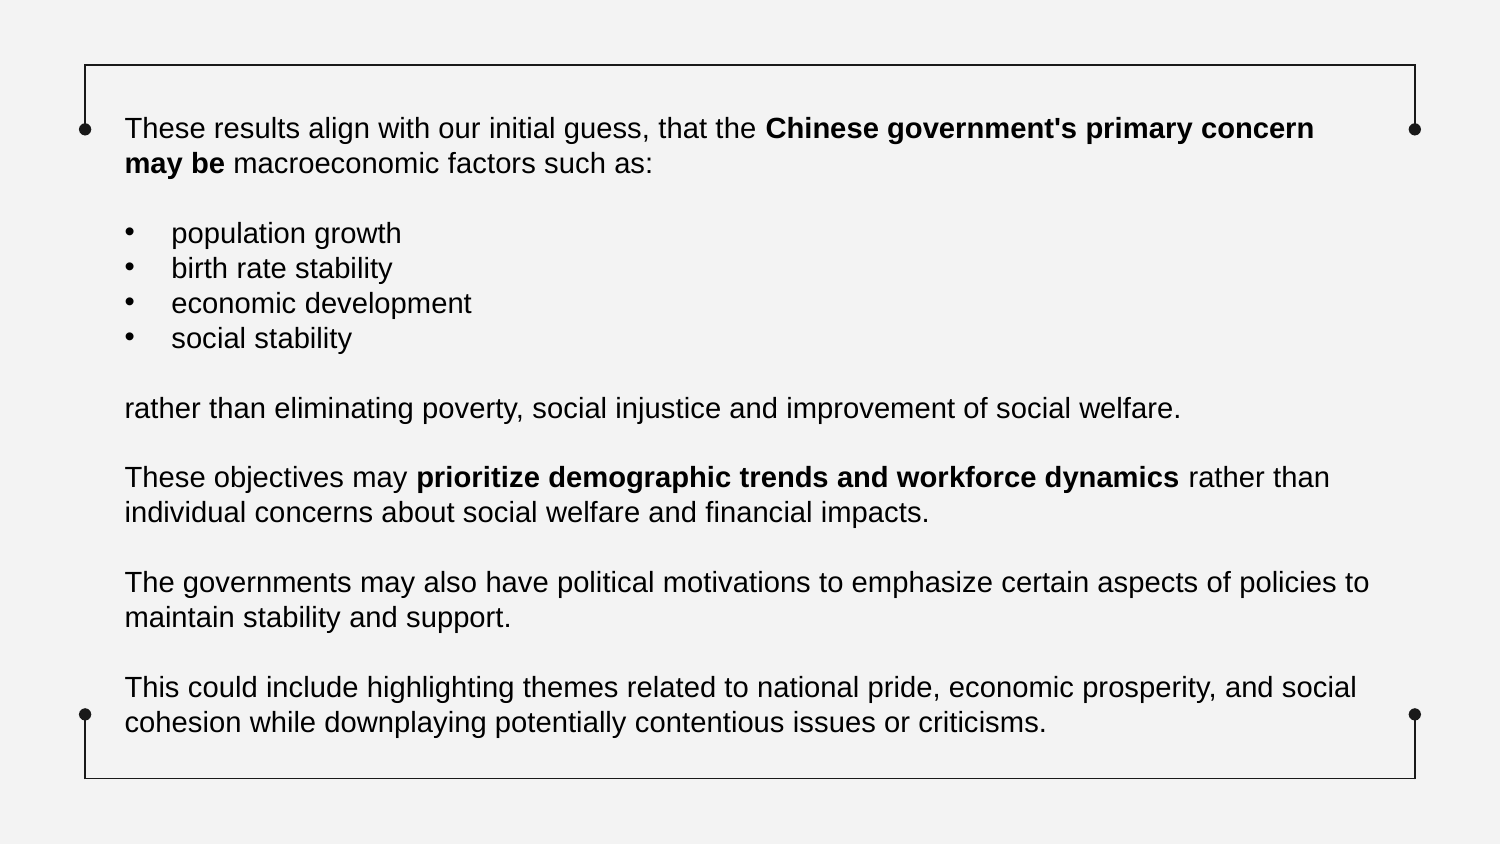

These results align with our initial guess, that the Chinese government's primary concern may be macroeconomic factors such as:

population growth
birth rate stability
economic development
social stability

rather than eliminating poverty, social injustice and improvement of social welfare.

These objectives may prioritize demographic trends and workforce dynamics rather than individual concerns about social welfare and financial impacts.

The governments may also have political motivations to emphasize certain aspects of policies to maintain stability and support.

This could include highlighting themes related to national pride, economic prosperity, and social cohesion while downplaying potentially contentious issues or criticisms.